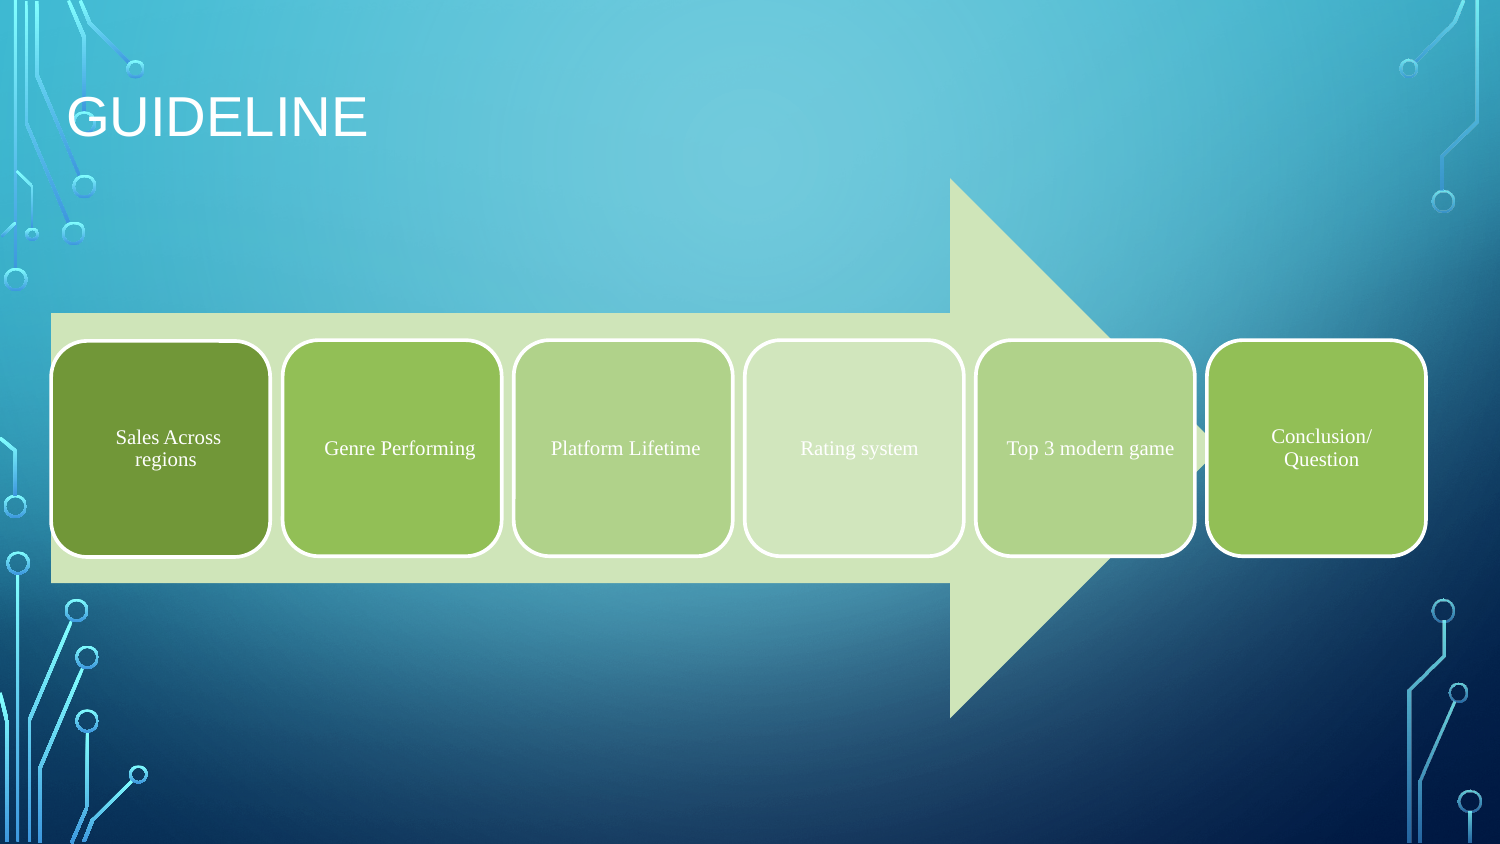

# Guideline
 Sales Across regions
 Genre Performing
Platform Lifetime
Rating system
Top 3 modern game
Conclusion/Question